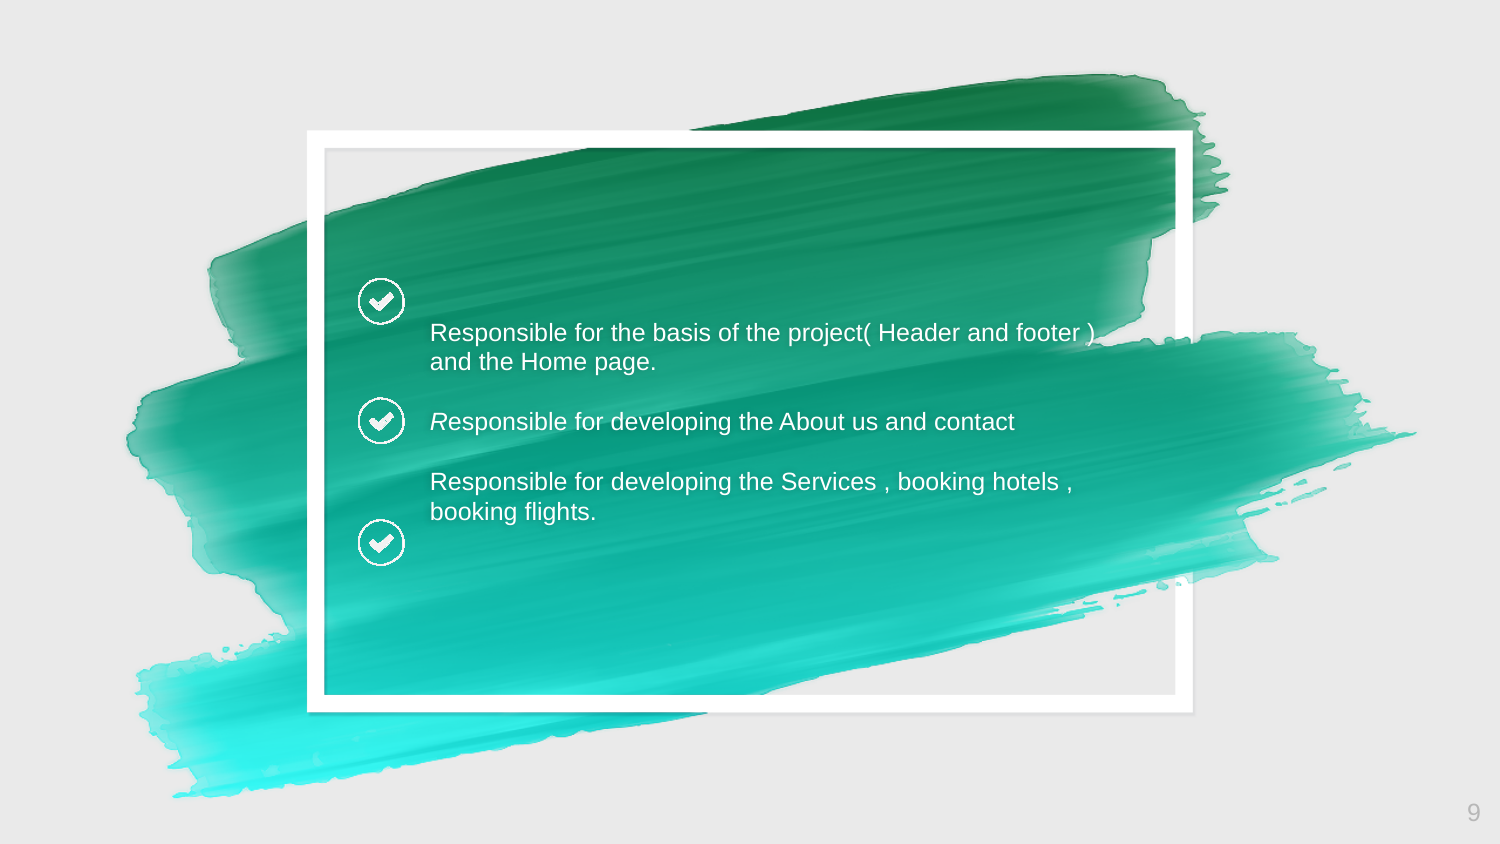

# Responsible for the basis of the project( Header and footer ) and the Home page. Responsible for developing the About us and contact Responsible for developing the Services , booking hotels , booking flights.

9